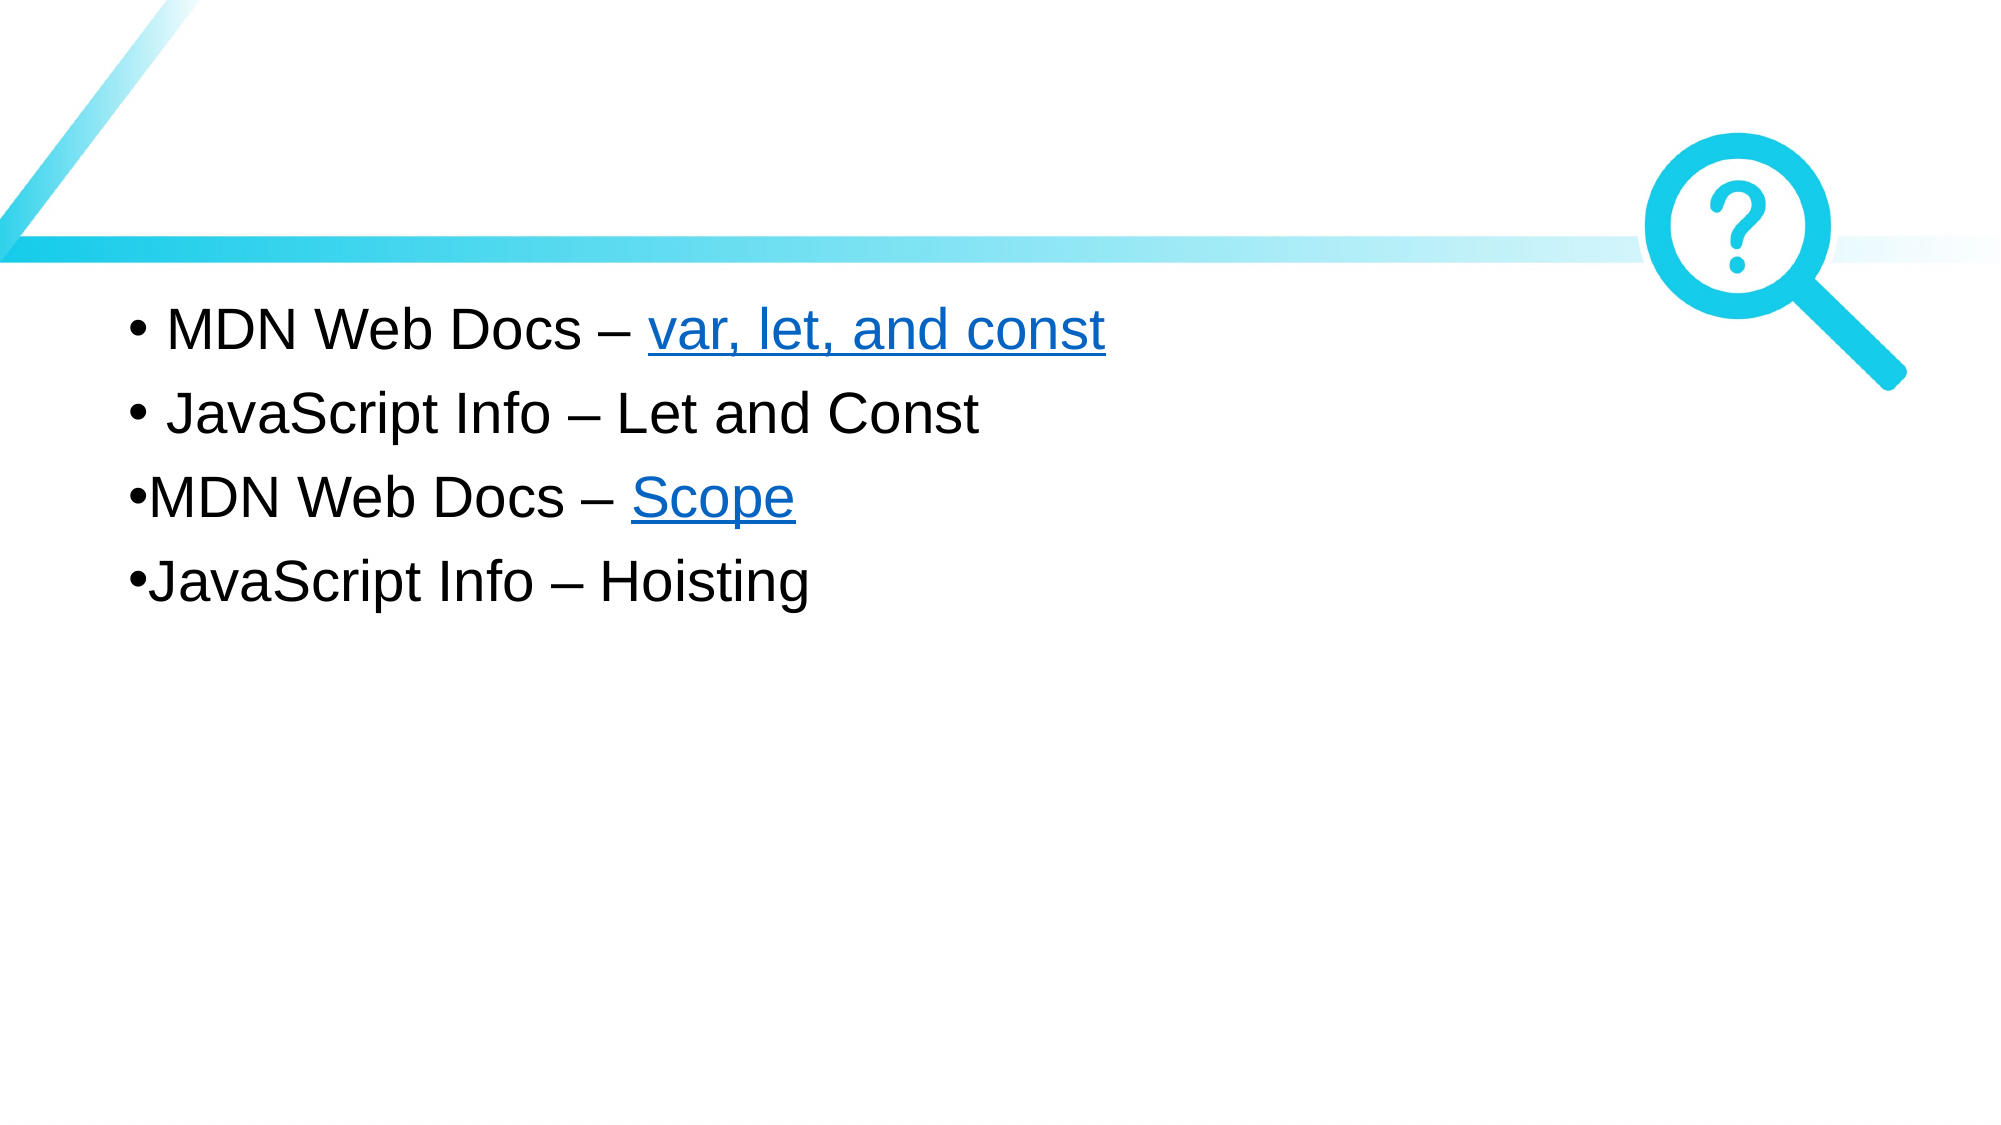

#
MDN Web Docs – var, let, and const
JavaScript Info – Let and Const
MDN Web Docs – Scope
JavaScript Info – Hoisting